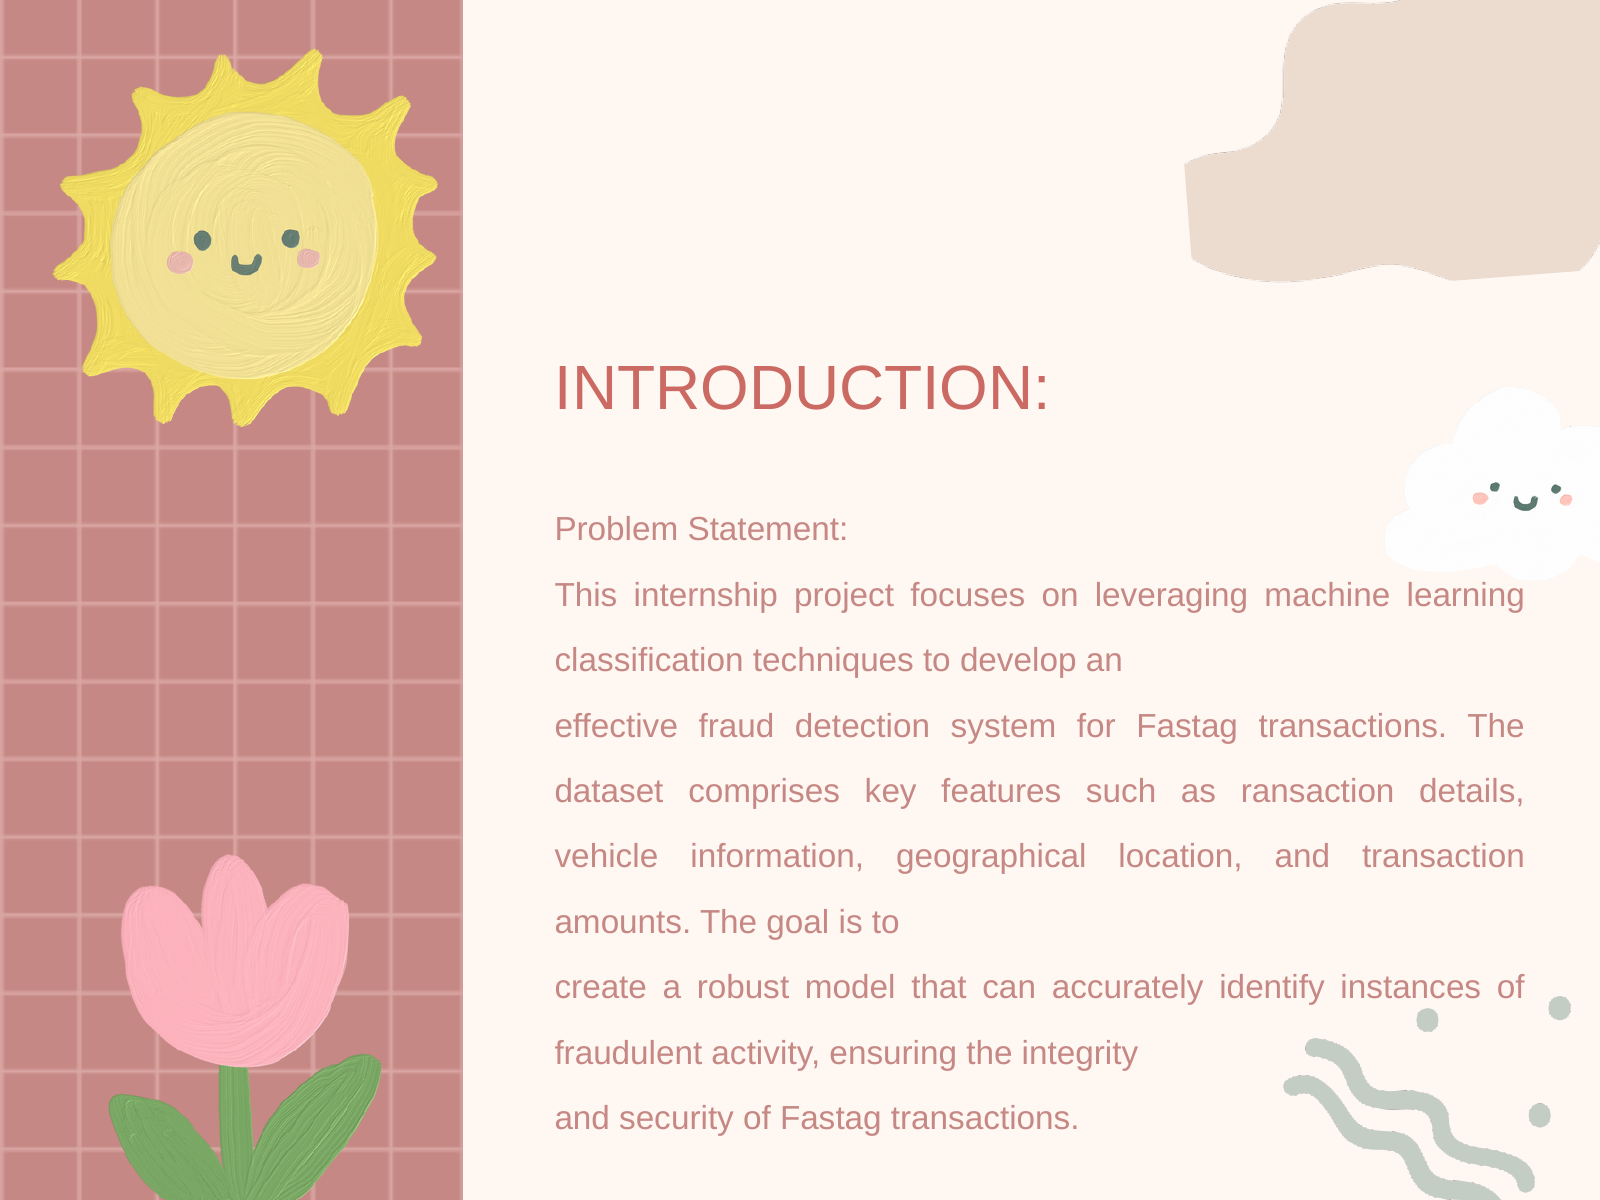

INTRODUCTION:

Problem Statement:
This internship project focuses on leveraging machine learning classification techniques to develop an
effective fraud detection system for Fastag transactions. The dataset comprises key features such as ransaction details, vehicle information, geographical location, and transaction amounts. The goal is to
create a robust model that can accurately identify instances of fraudulent activity, ensuring the integrity
and security of Fastag transactions.